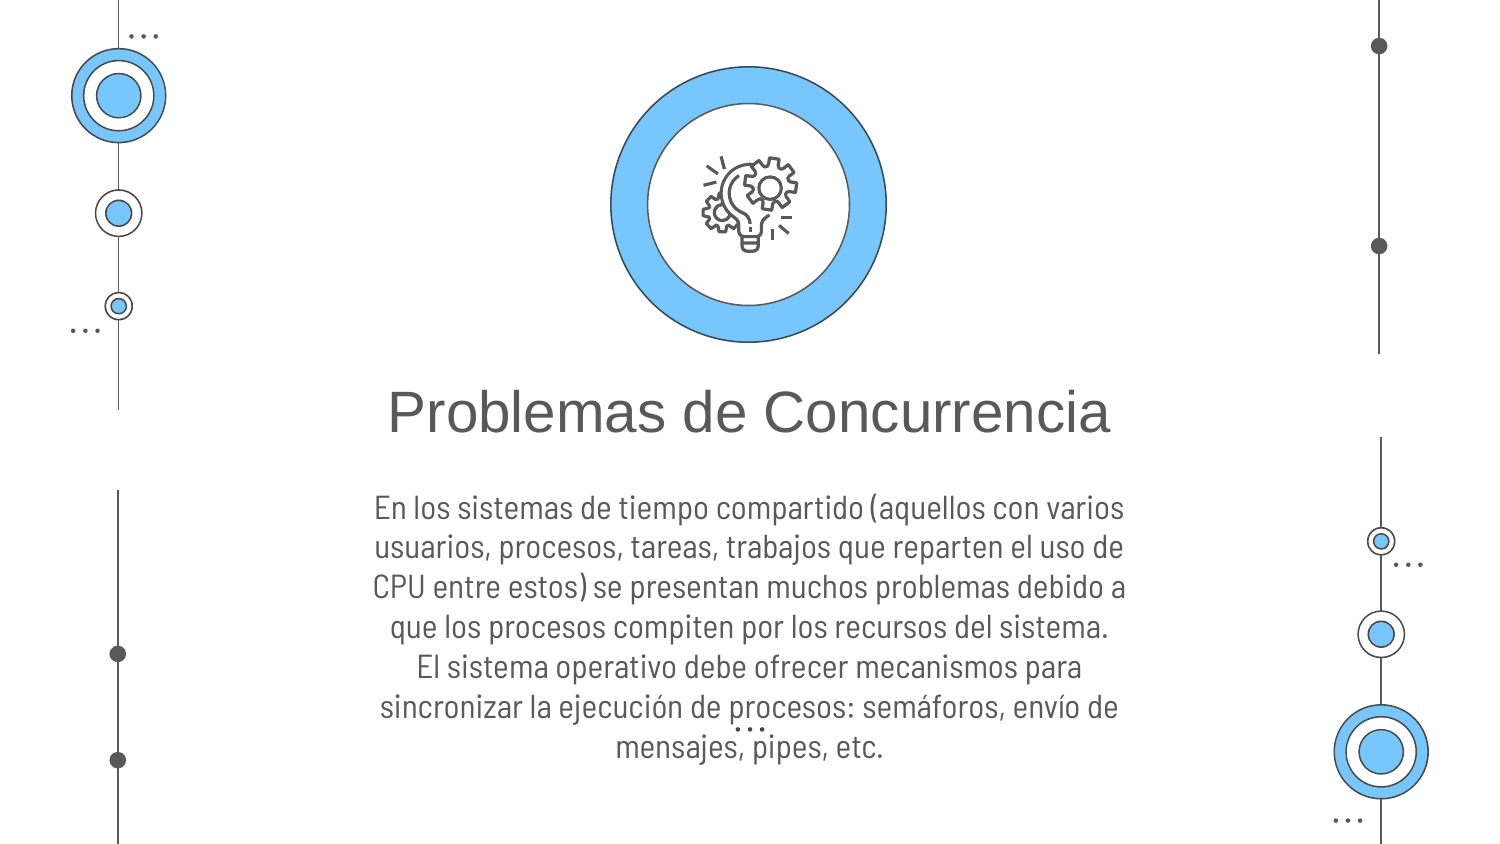

# Problemas de Concurrencia
En los sistemas de tiempo compartido (aquellos con varios usuarios, procesos, tareas, trabajos que reparten el uso de CPU entre estos) se presentan muchos problemas debido a que los procesos compiten por los recursos del sistema.
El sistema operativo debe ofrecer mecanismos para sincronizar la ejecución de procesos: semáforos, envío de mensajes, pipes, etc.